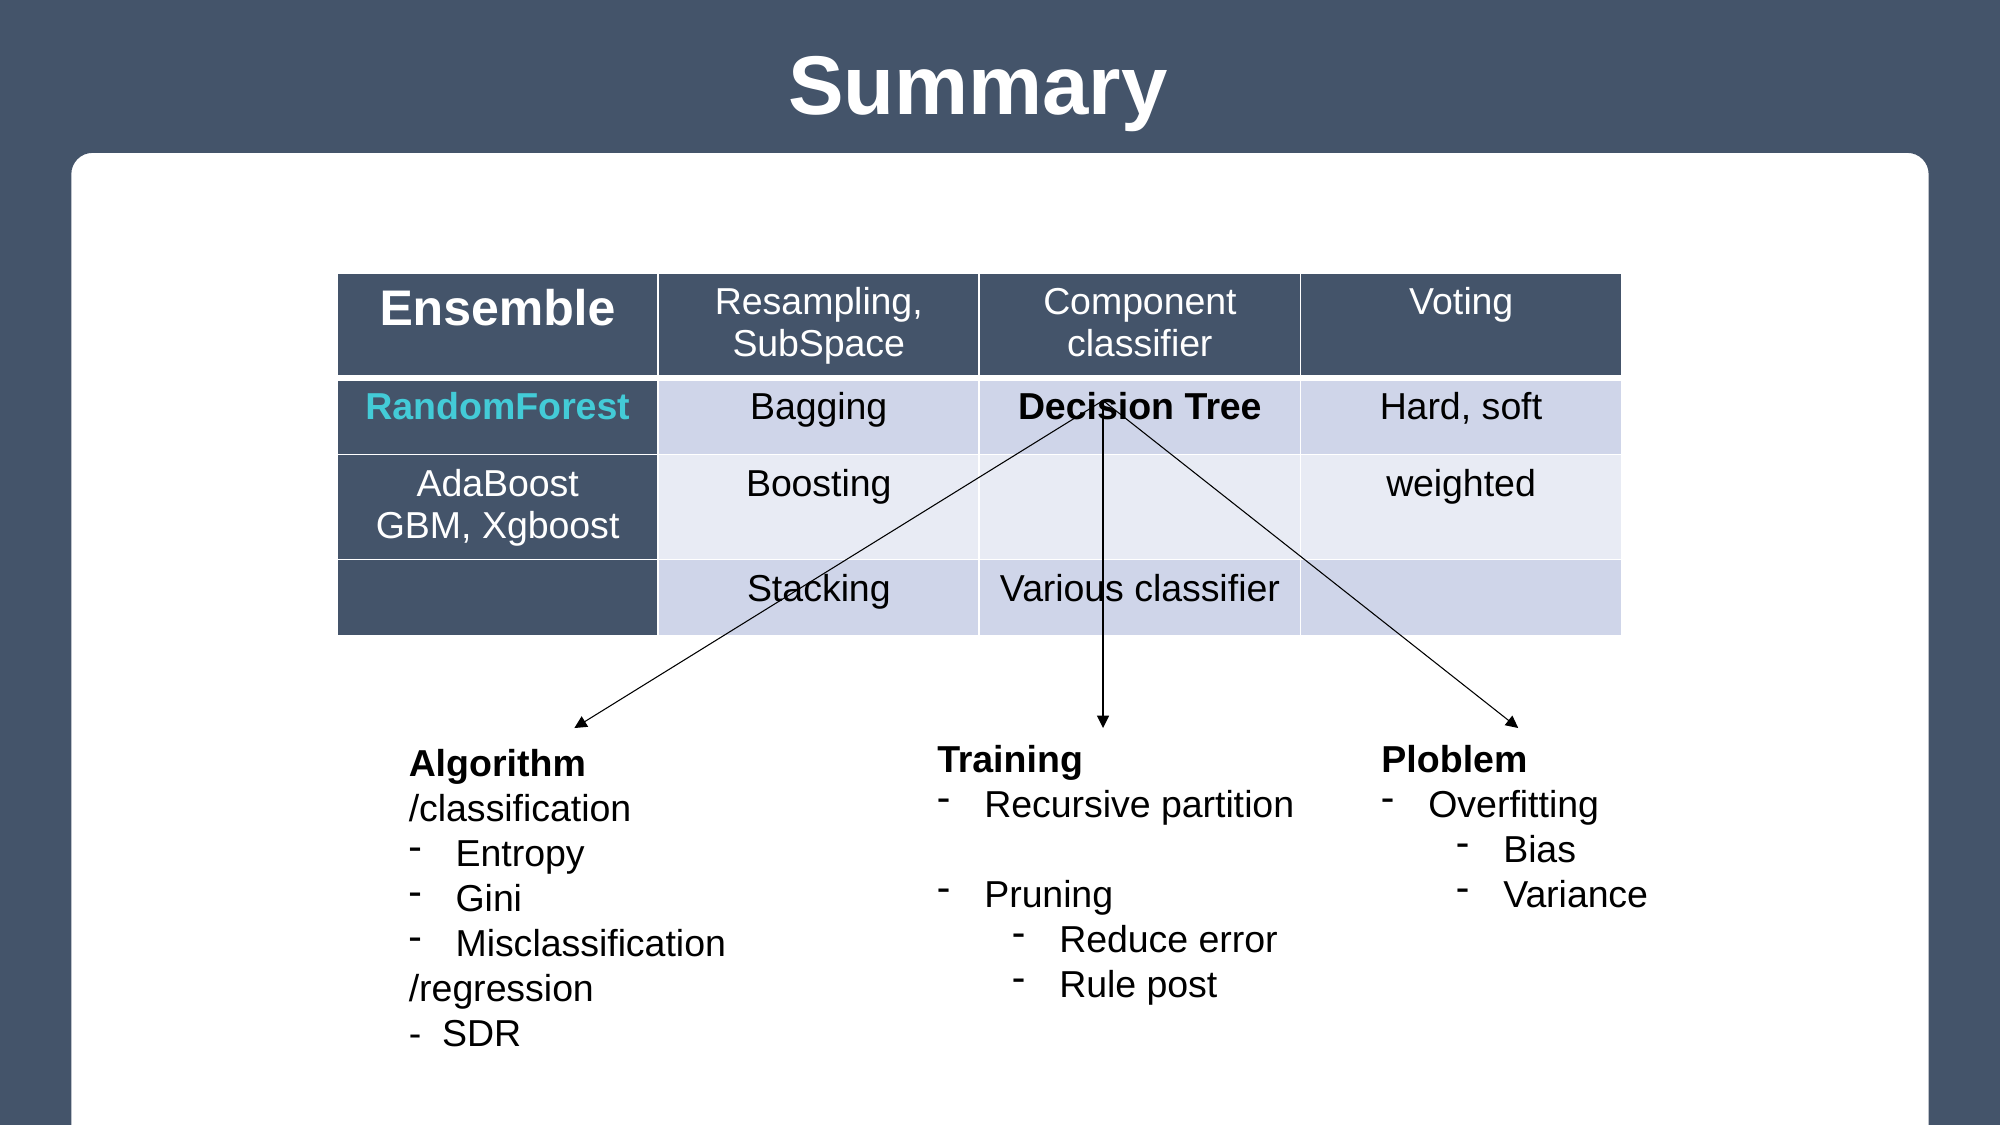

Summary
| Ensemble | Resampling, SubSpace | Component classifier | Voting |
| --- | --- | --- | --- |
| RandomForest | Bagging | Decision Tree | Hard, soft |
| AdaBoost GBM, Xgboost | Boosting |  | weighted |
|  | Stacking | Various classifier |  |
Training
Recursive partition

Pruning
Reduce error
Rule post

Ploblem
Overfitting
Bias
Variance
Algorithm
/classification
Entropy
Gini
Misclassification
/regression
-  SDR